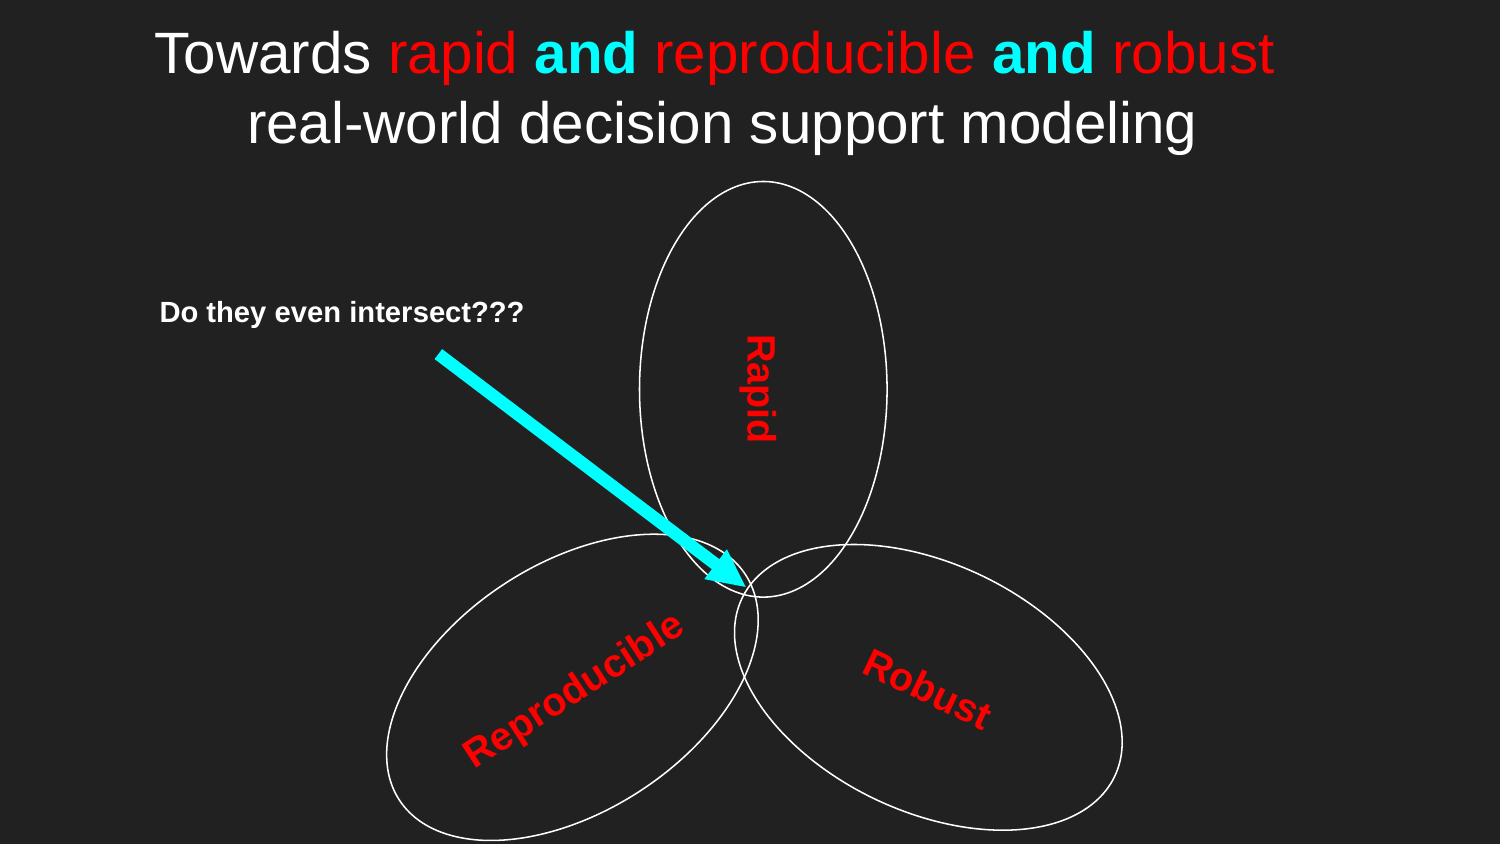

# Towards rapid and reproducible and robust real-world decision support modeling
Rapid
Do they even intersect???
Robust
Reproducible